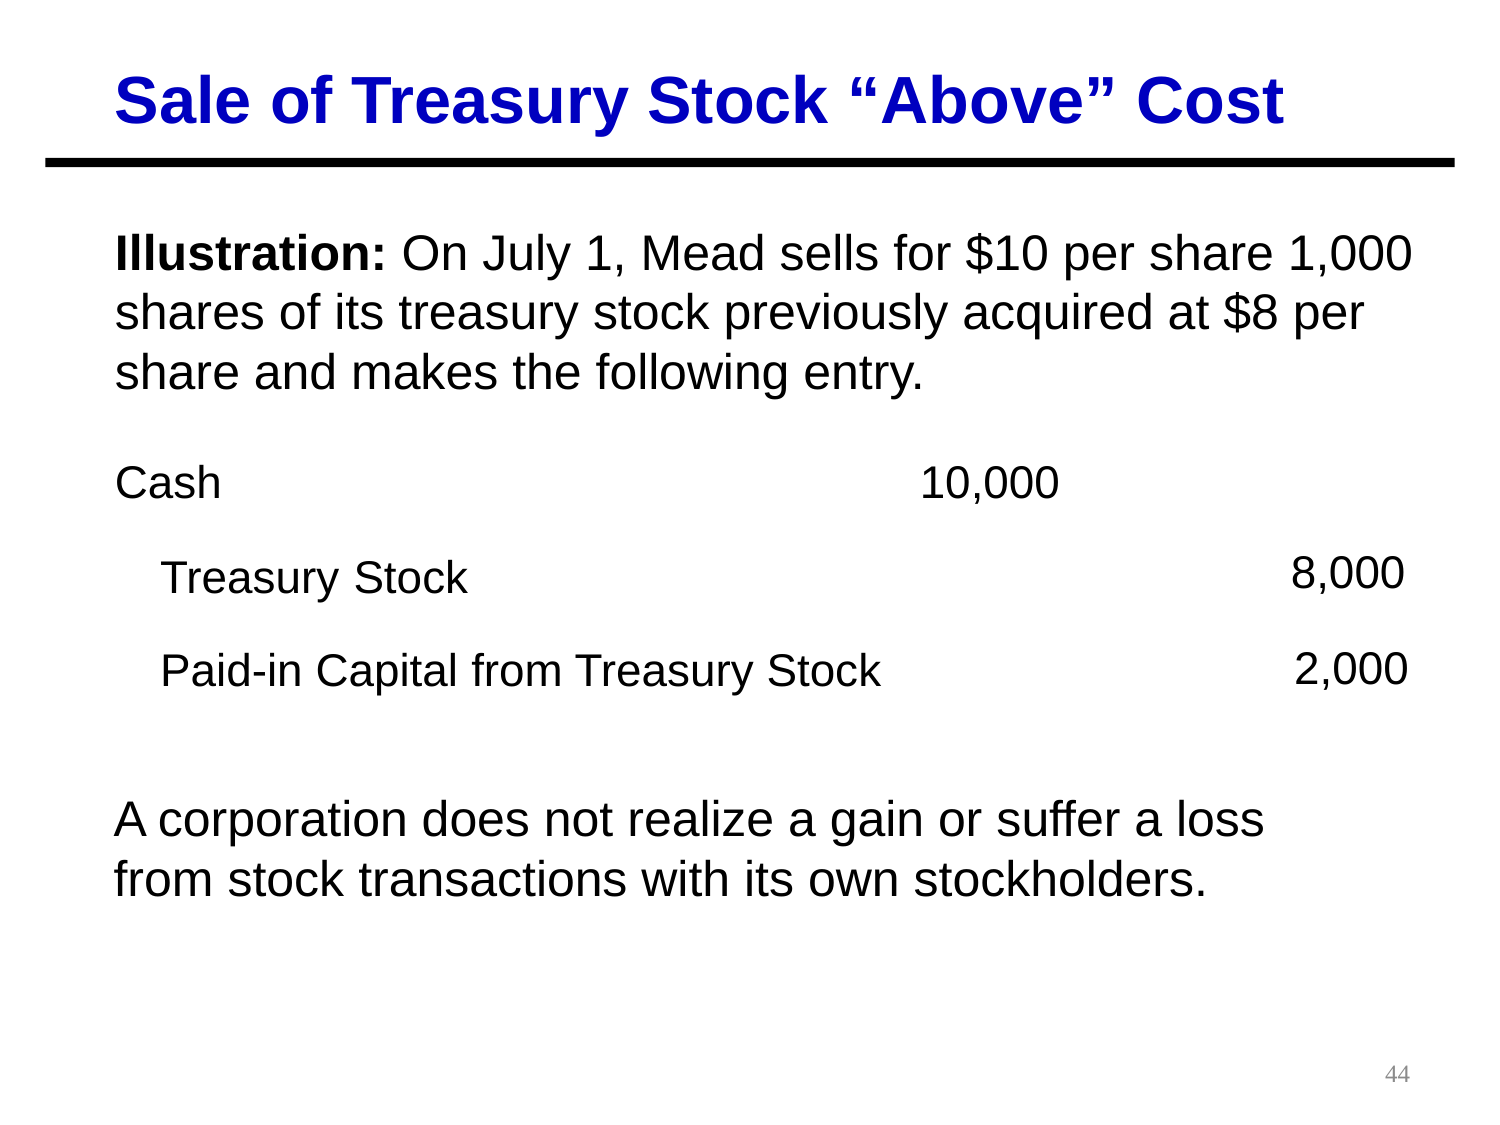

Sale of Treasury Stock “Above” Cost

Illustration: On July 1, Mead sells for $10 per share 1,000 shares of its treasury stock previously acquired at $8 per share and makes the following entry.
Cash
10,000
8,000
Treasury Stock
2,000
Paid-in Capital from Treasury Stock
A corporation does not realize a gain or suffer a loss from stock transactions with its own stockholders.
44